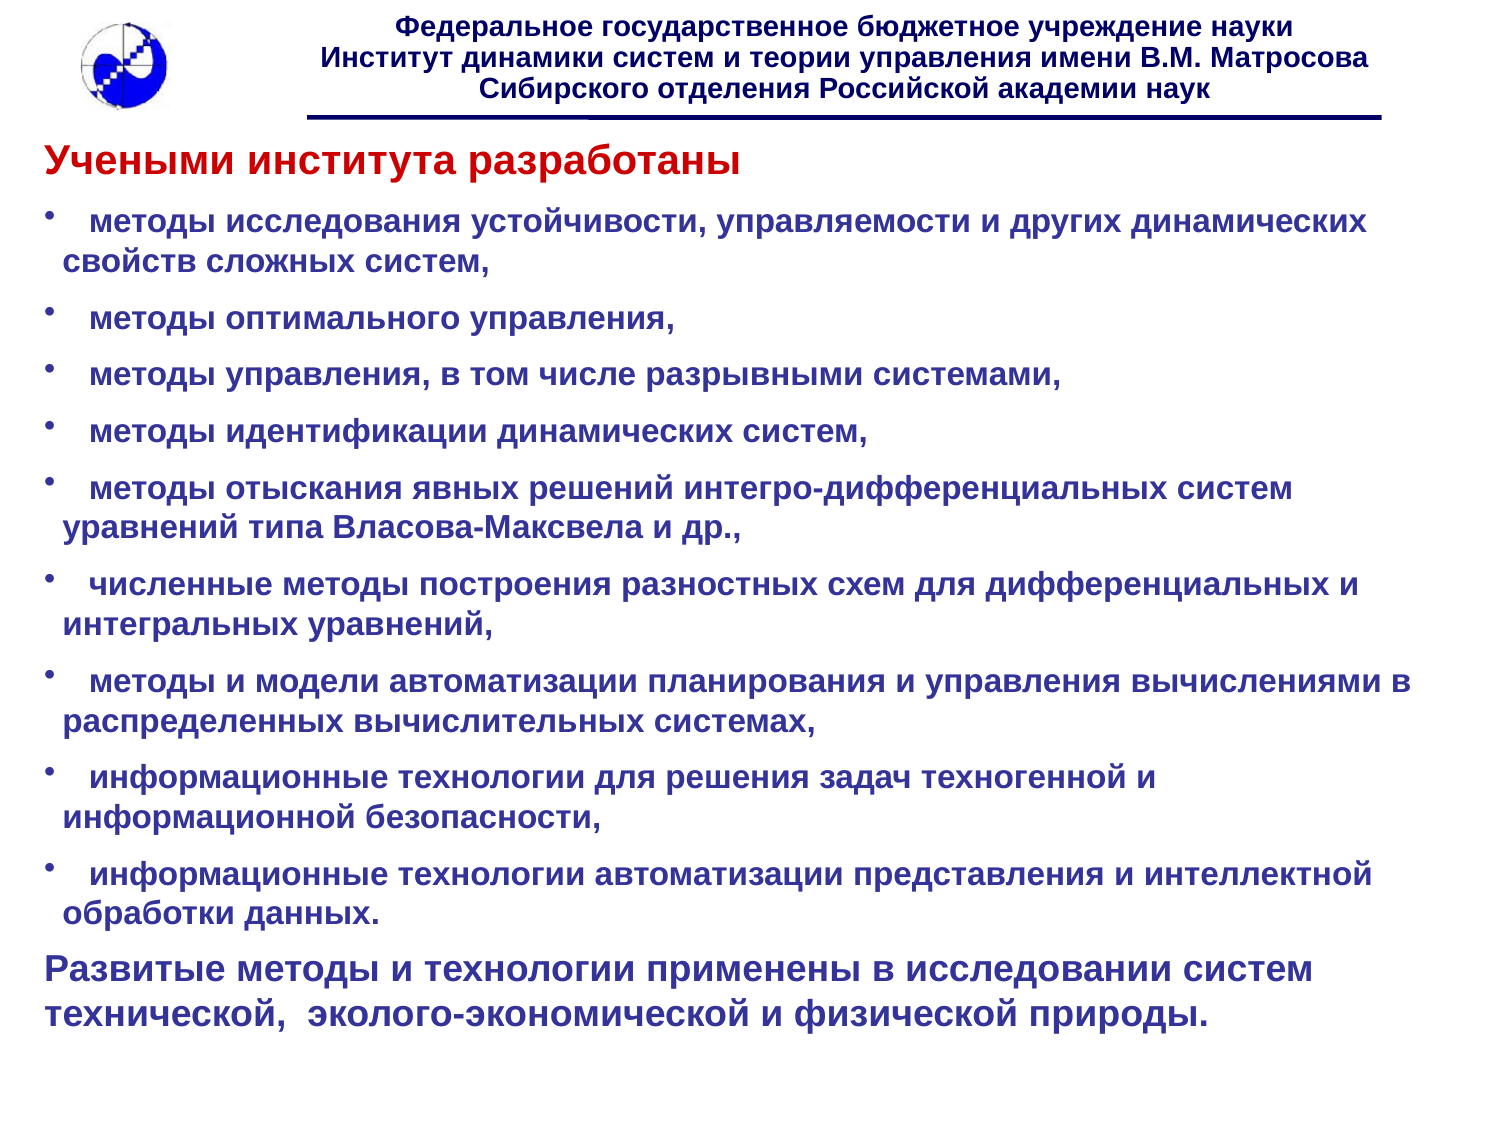

Учеными института разработаны
 методы исследования устойчивости, управляемости и других динамических
  свойств сложных систем,
 методы оптимального управления,
 методы управления, в том числе разрывными системами,
 методы идентификации динамических систем,
 методы отыскания явных решений интегро-дифференциальных систем
  уравнений типа Власова-Максвела и др.,
 численные методы построения разностных схем для дифференциальных и
  интегральных уравнений,
 методы и модели автоматизации планирования и управления вычислениями в
  распределенных вычислительных системах,
 информационные технологии для решения задач техногенной и
  информационной безопасности,
 информационные технологии автоматизации представления и интеллектной
  обработки данных.
Развитые методы и технологии применены в исследовании систем технической,  эколого-экономической и физической природы.